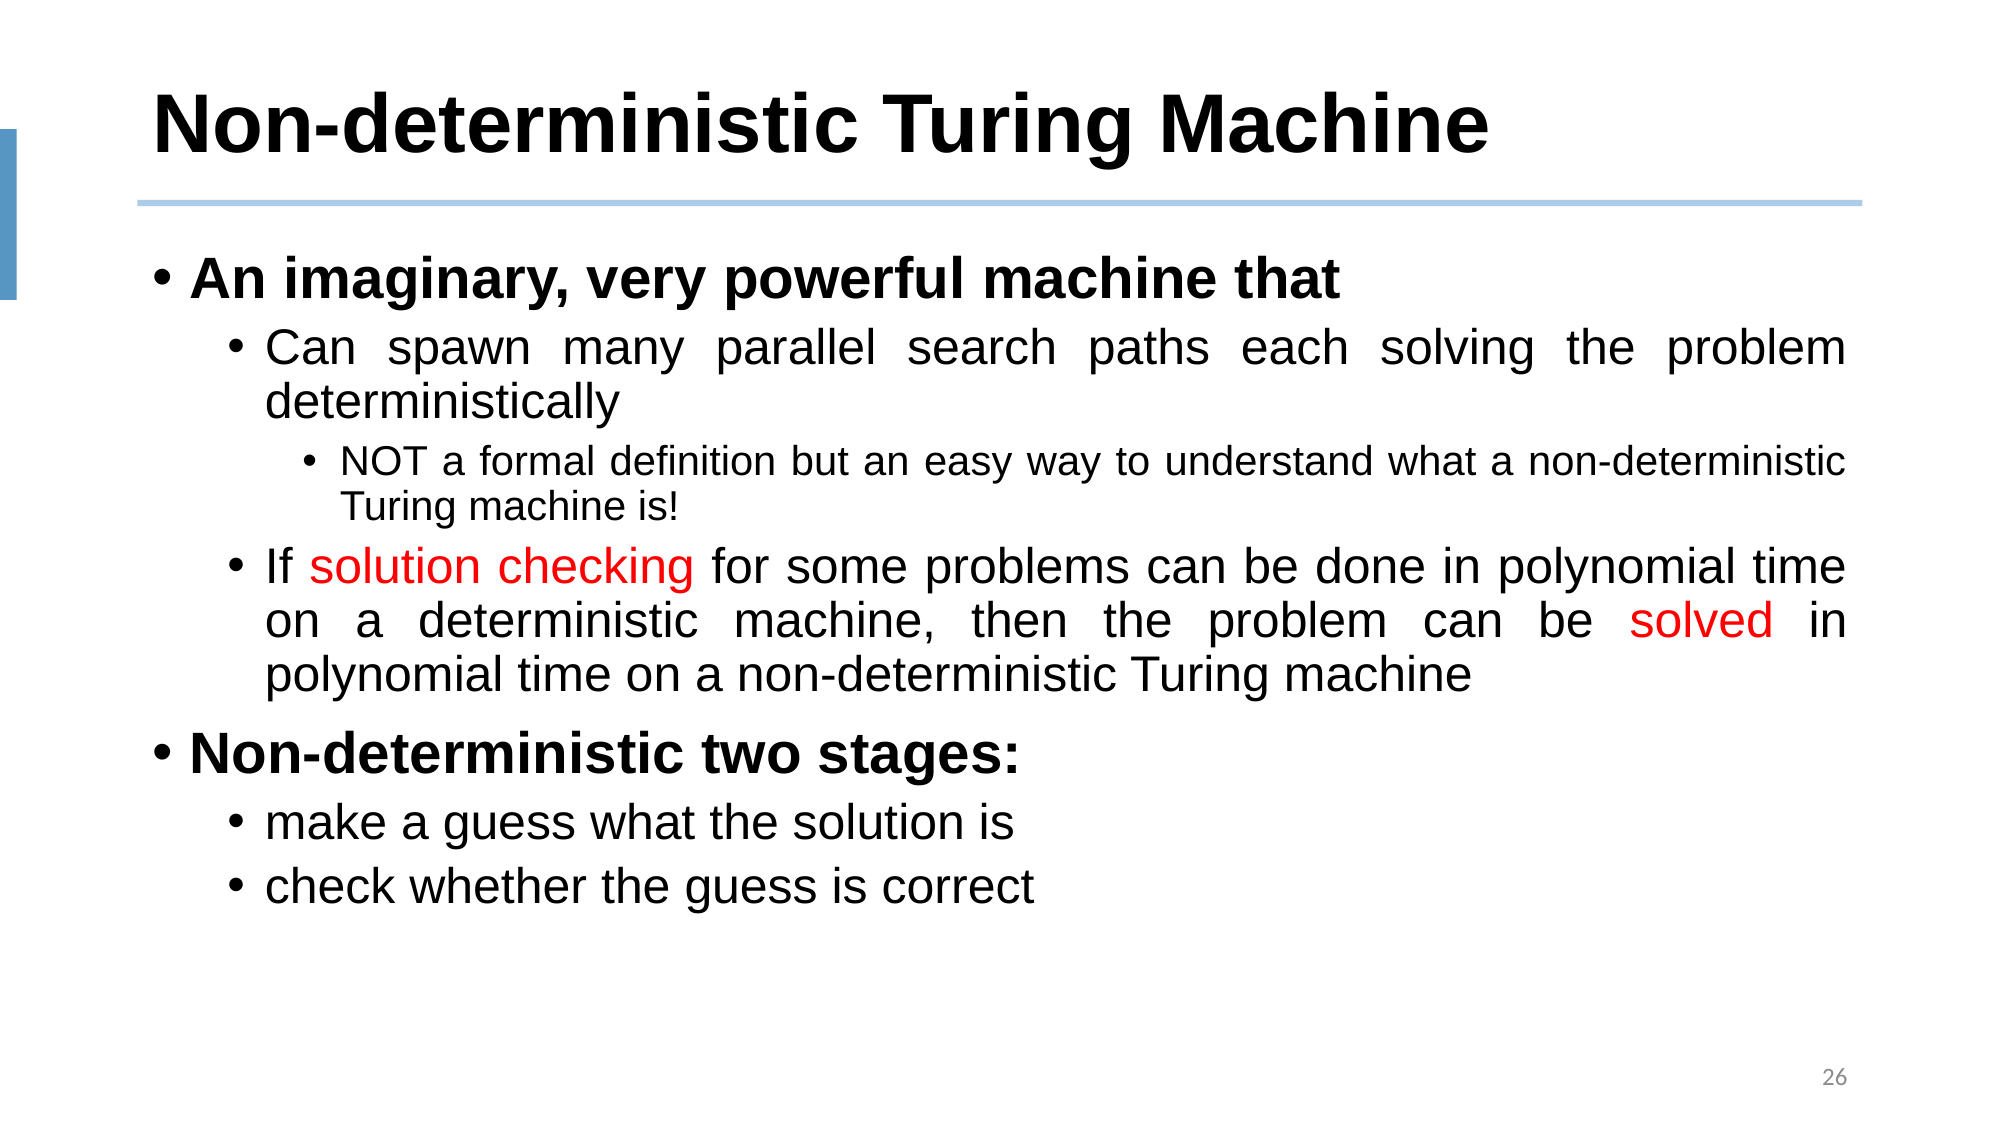

# Non-deterministic Turing Machine
An imaginary, very powerful machine that
Can spawn many parallel search paths each solving the problem deterministically
NOT a formal definition but an easy way to understand what a non-deterministic Turing machine is!
If solution checking for some problems can be done in polynomial time on a deterministic machine, then the problem can be solved in polynomial time on a non-deterministic Turing machine
Non-deterministic two stages:
make a guess what the solution is
check whether the guess is correct

26